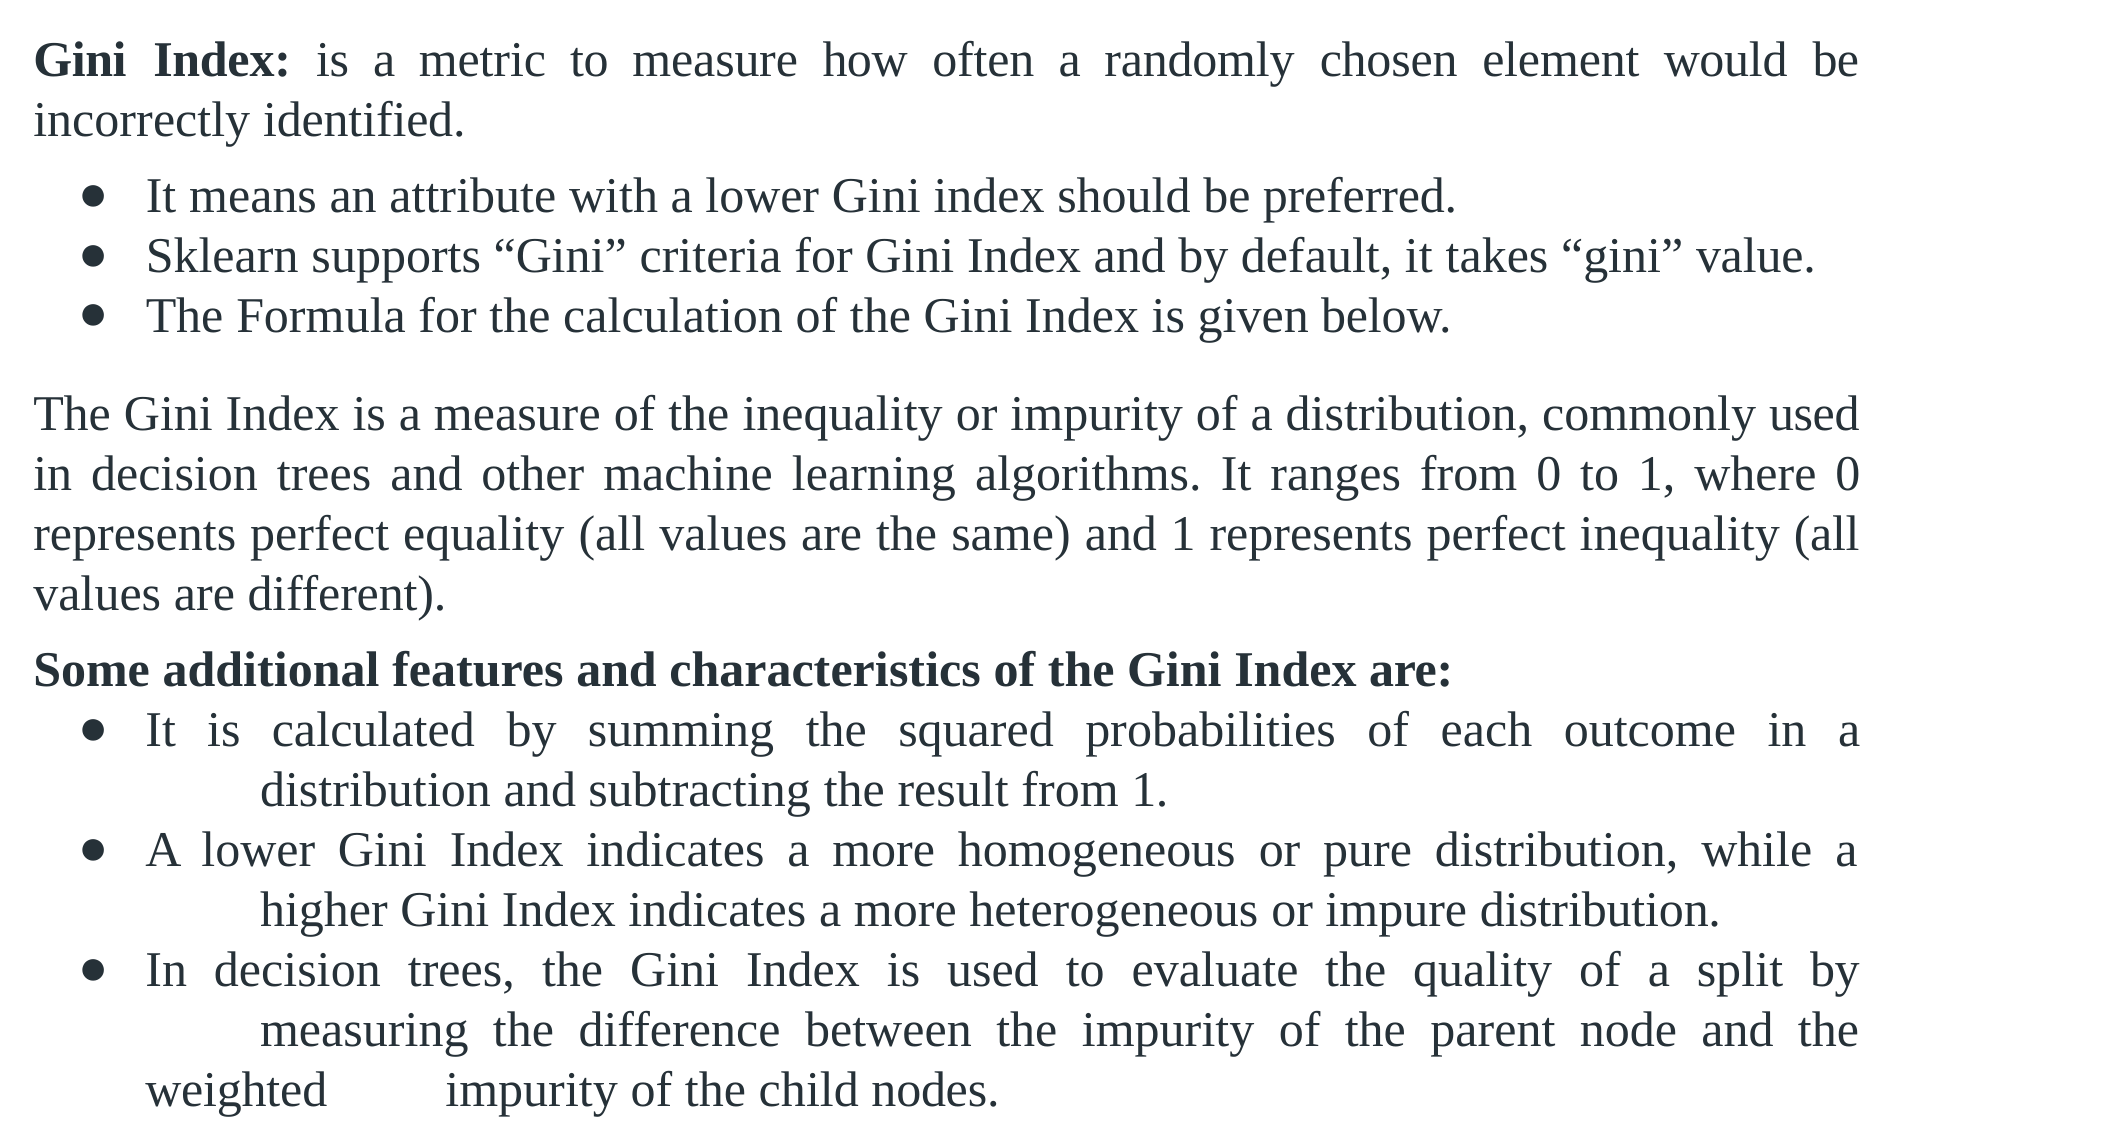

Gini	Index:	is	a	metric	to	measure	how	often	a	randomly	chosen	element	would	be incorrectly identified.
It means an attribute with a lower Gini index should be preferred.
Sklearn supports “Gini” criteria for Gini Index and by default, it takes “gini” value.
The Formula for the calculation of the Gini Index is given below.
The Gini Index is a measure of the inequality or impurity of a distribution, commonly used in decision trees and other machine learning algorithms. It ranges from 0 to 1, where 0 represents perfect equality (all values are the same) and 1 represents perfect inequality (all values are different).
Some additional features and characteristics of the Gini Index are:
It  is  calculated  by  summing  the  squared  probabilities  of  each  outcome  in  a 	distribution and subtracting the result from 1.
A lower Gini Index indicates a more homogeneous or pure distribution, while a 	higher Gini Index indicates a more heterogeneous or impure distribution.
In  decision  trees,  the  Gini  Index  is  used  to  evaluate  the  quality  of  a  split  by 	measuring the difference between the impurity of the parent node and the weighted 	impurity of the child nodes.